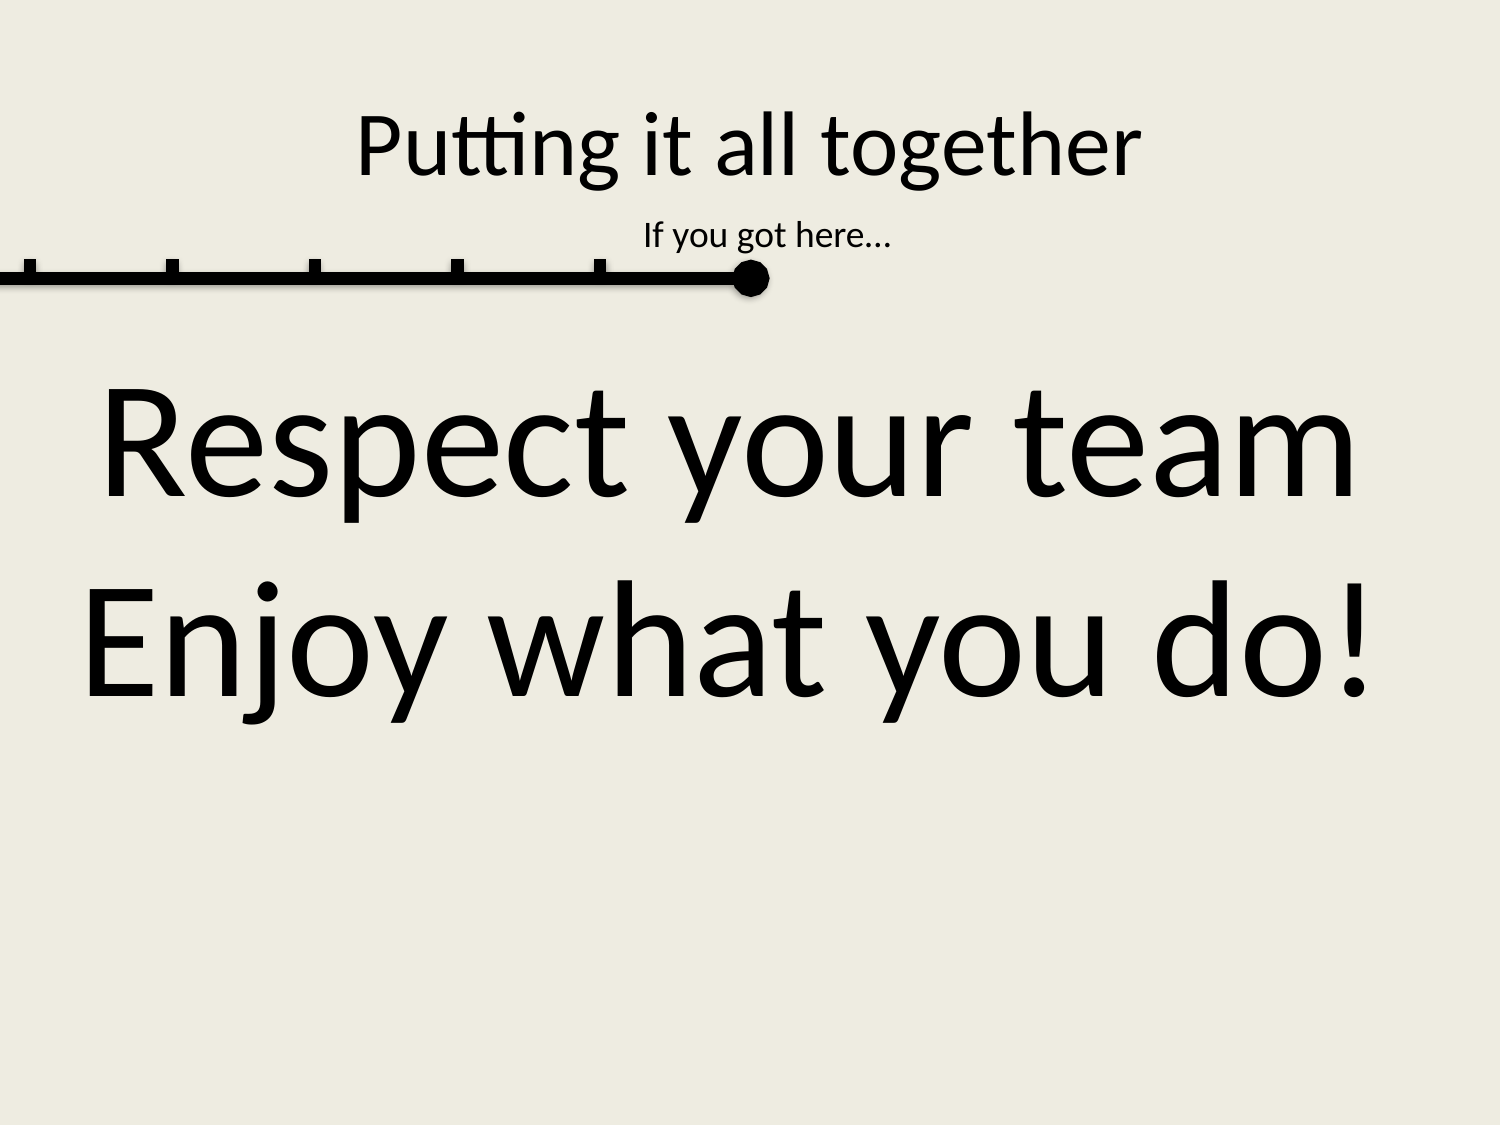

# Putting it all together
If you got here…

Respect your team
Enjoy what you do!